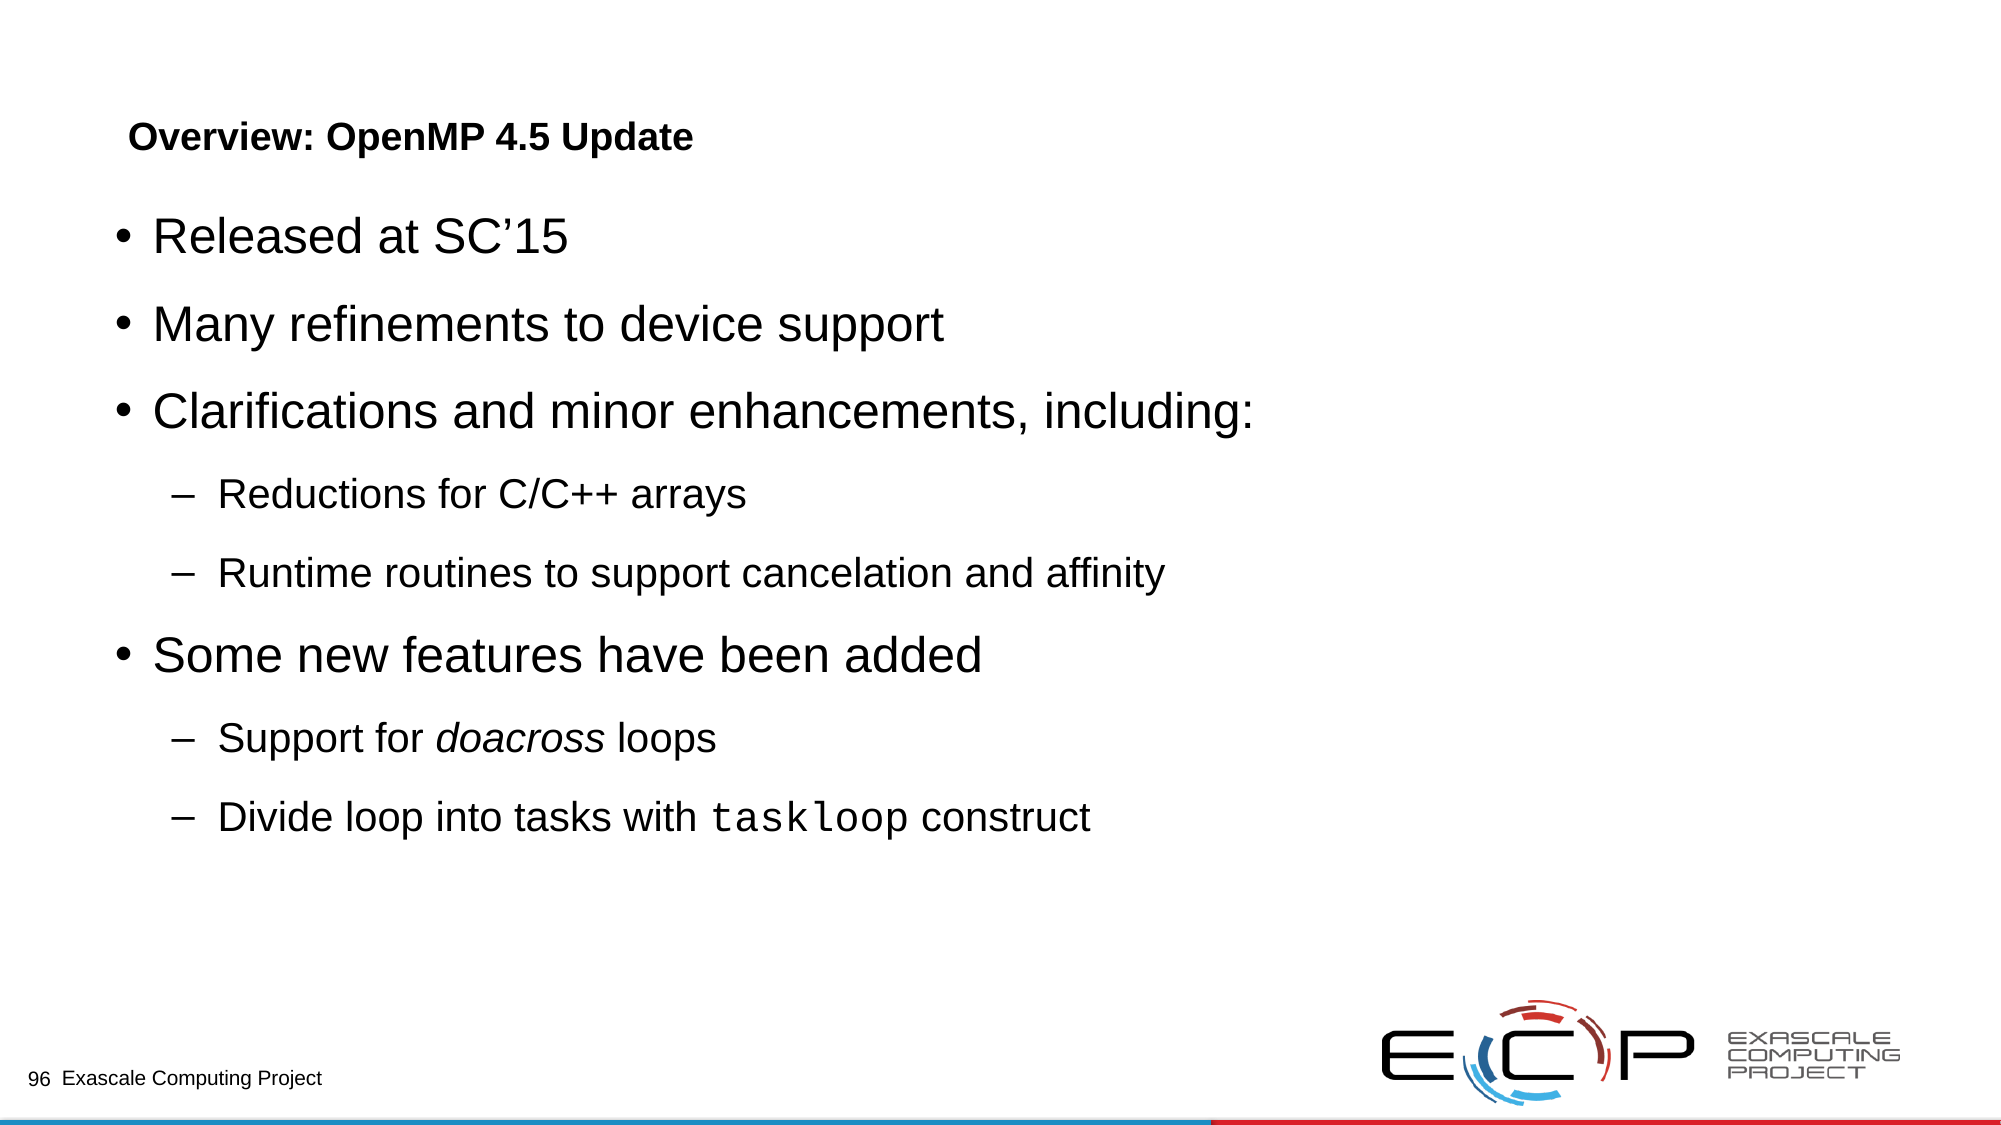

# Overview: OpenMP 4.5 Update
Released at SC’15
Many refinements to device support
Clarifications and minor enhancements, including:
Reductions for C/C++ arrays
Runtime routines to support cancelation and affinity
Some new features have been added
Support for doacross loops
Divide loop into tasks with taskloop construct